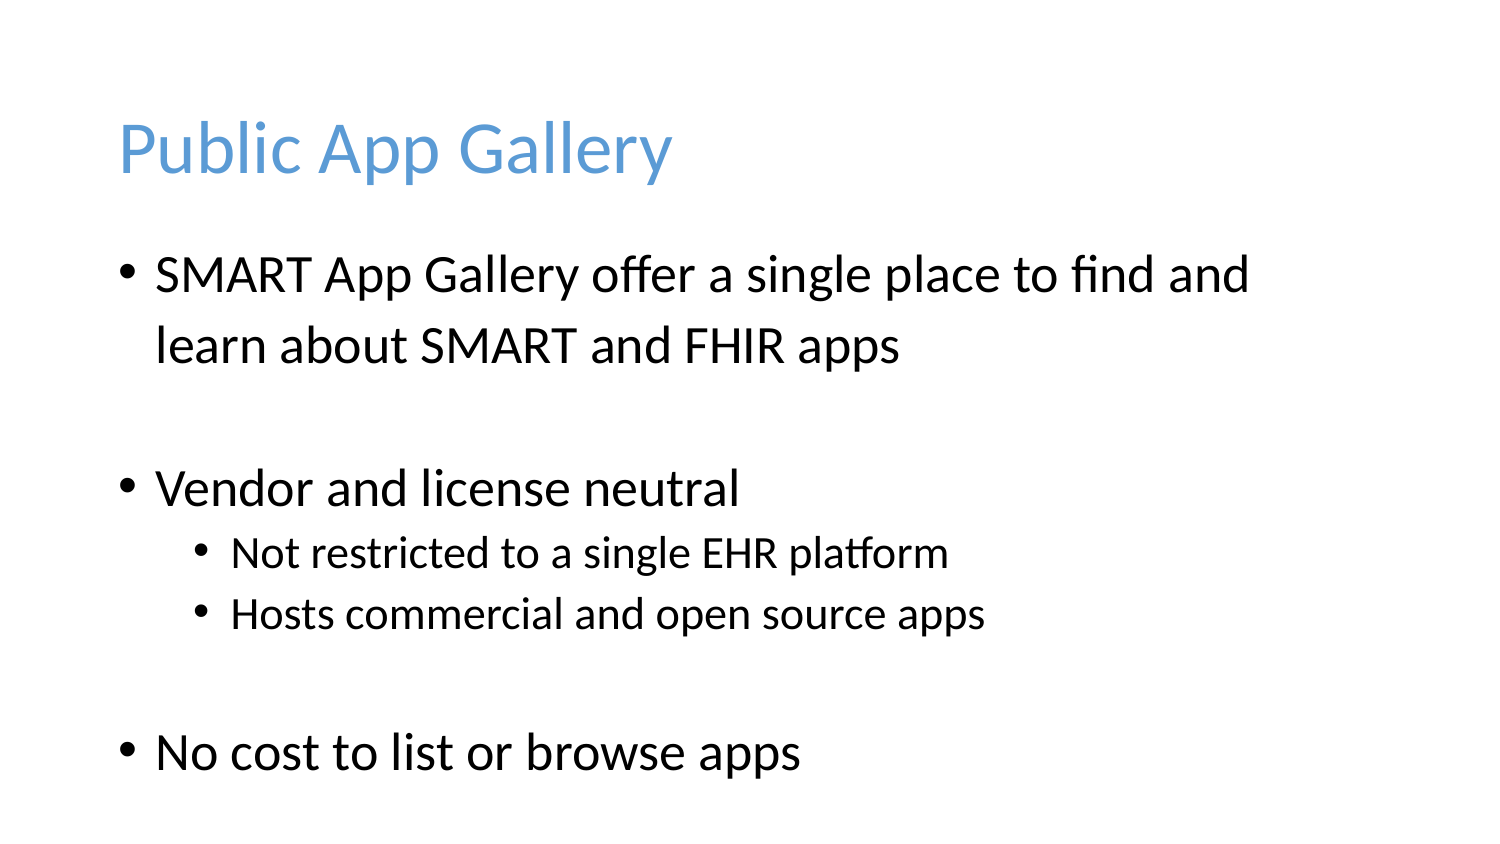

Public App Gallery
SMART App Gallery offer a single place to find and learn about SMART and FHIR apps

Vendor and license neutral
Not restricted to a single EHR platform
Hosts commercial and open source apps

No cost to list or browse apps